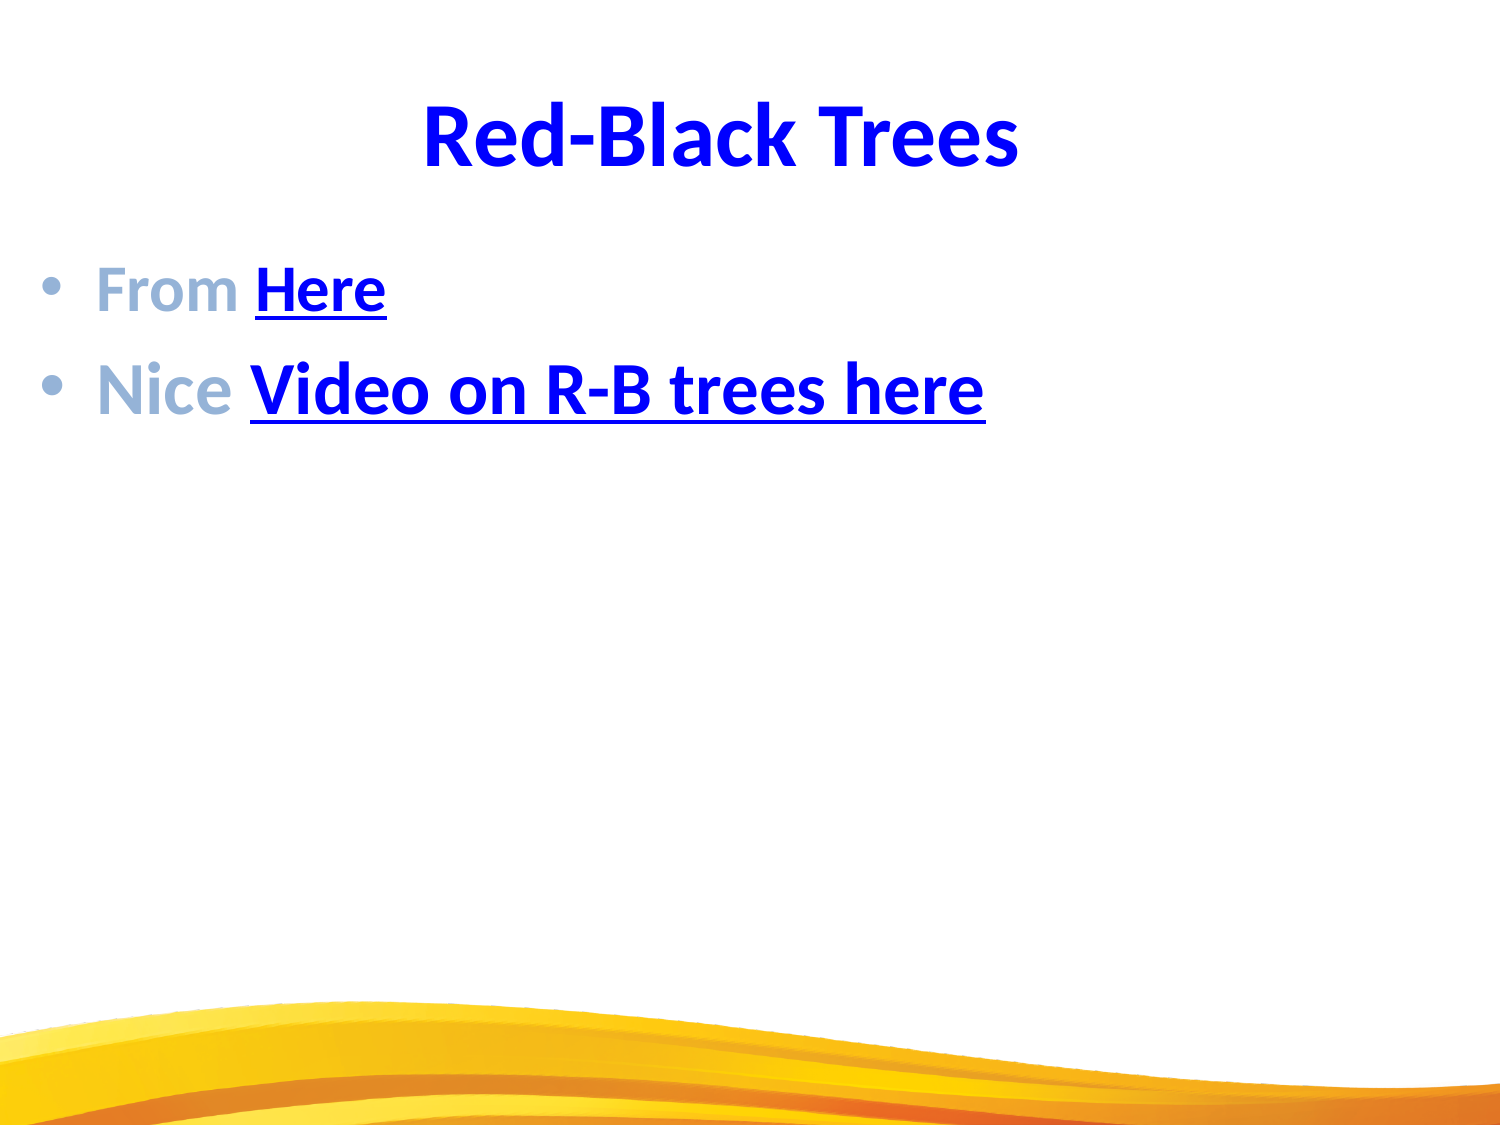

Red-Black Trees
From Here
Nice Video on R-B trees here
5